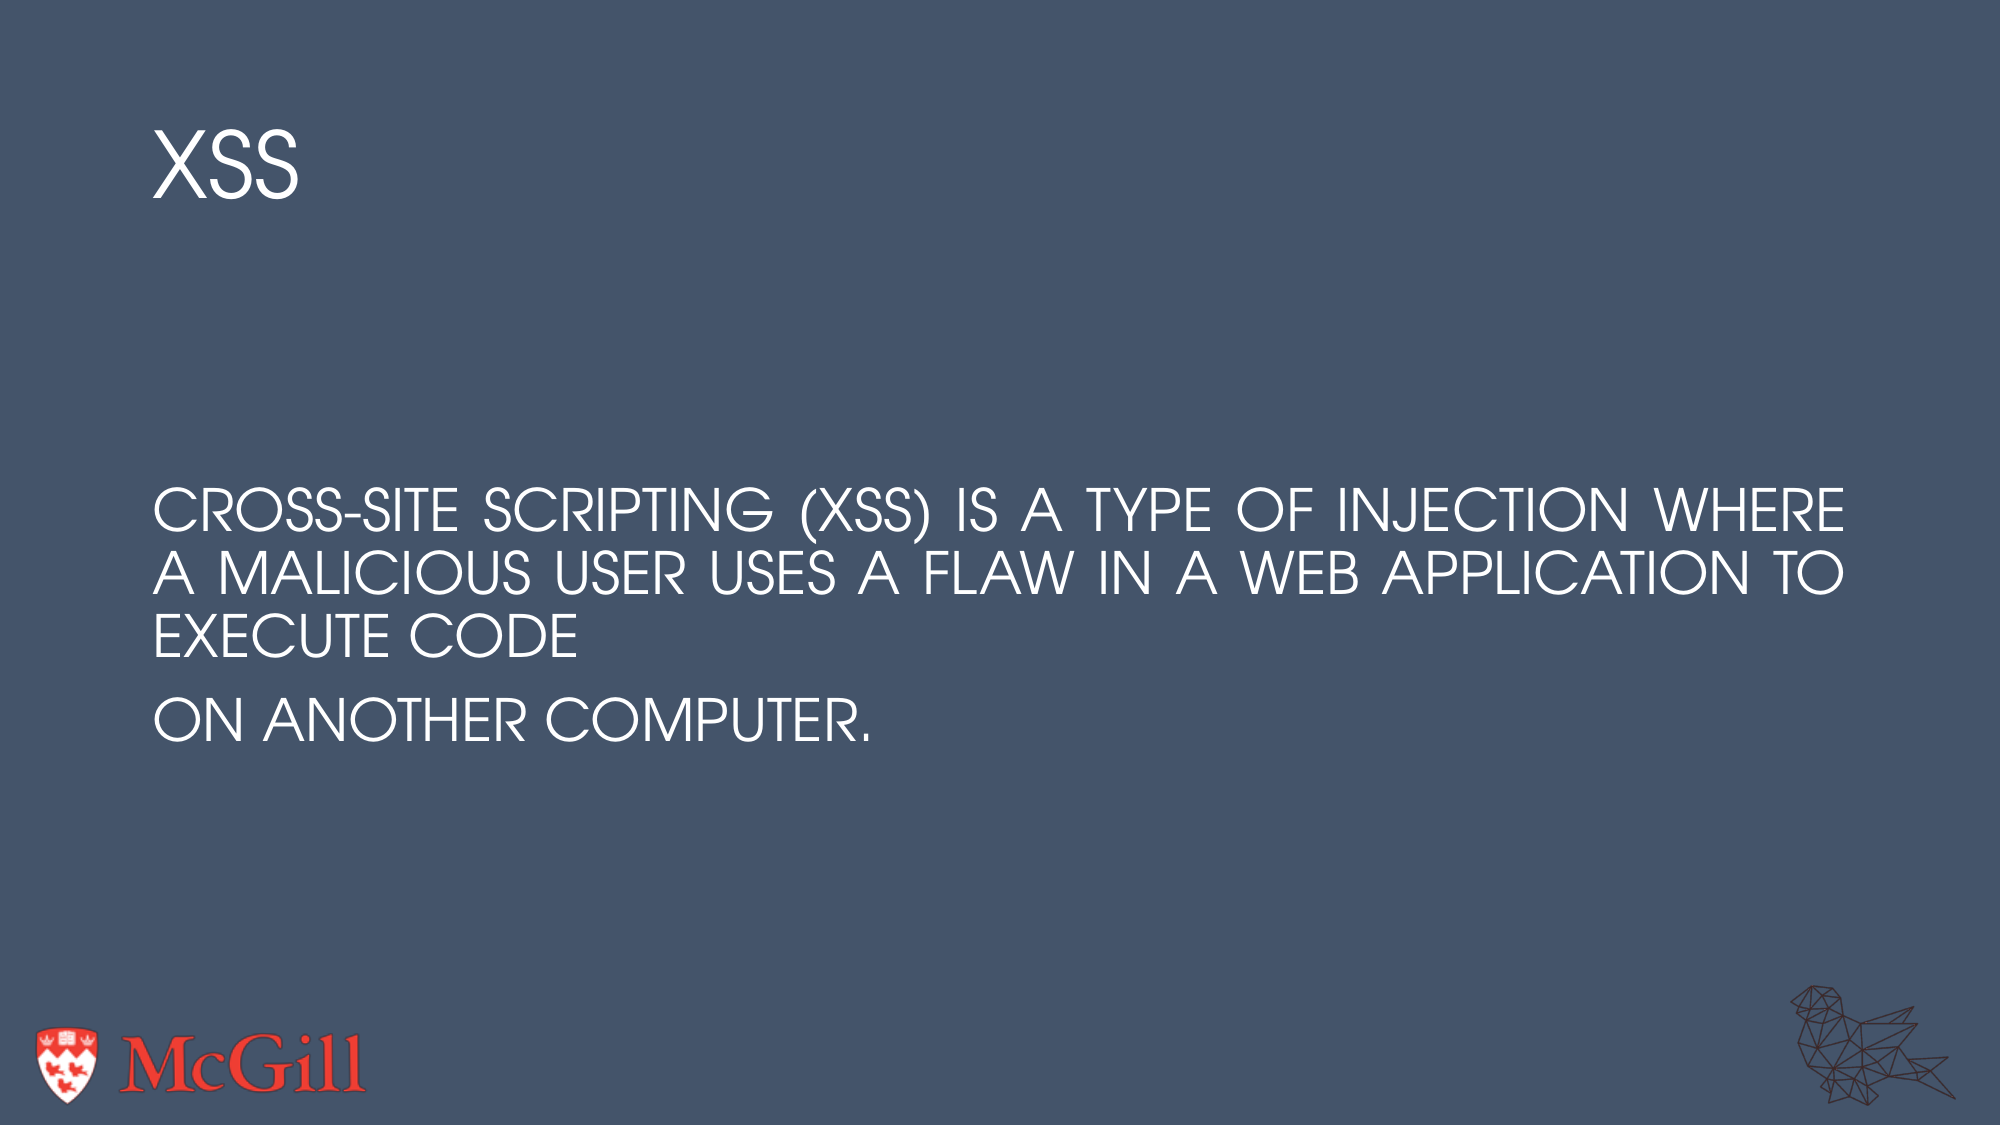

# XSS

Cross-Site Scripting (xss) is a type of injection where a malicious user uses a flaw in a web application to execute code
on another computer.